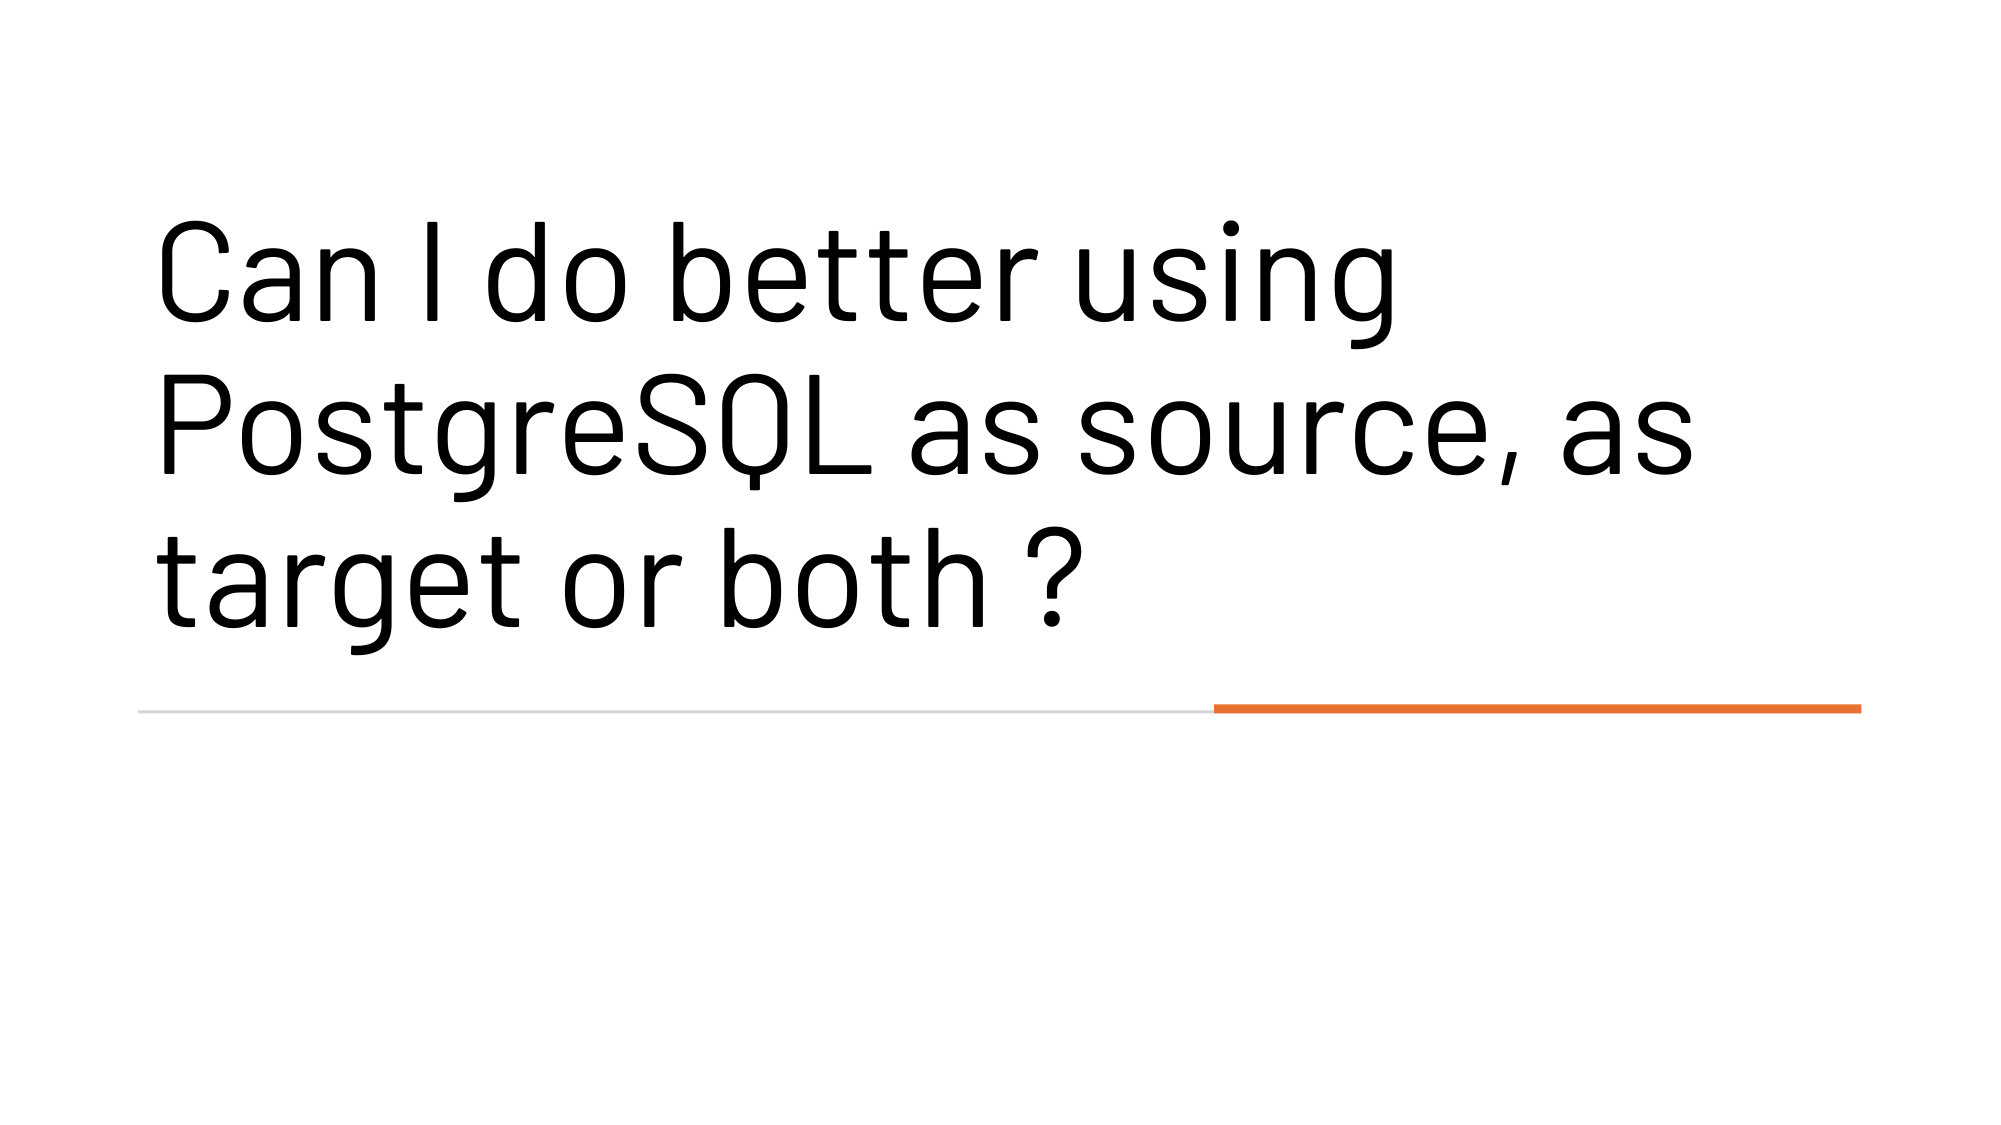

# Can I do better using PostgreSQL as source, as target or both ?